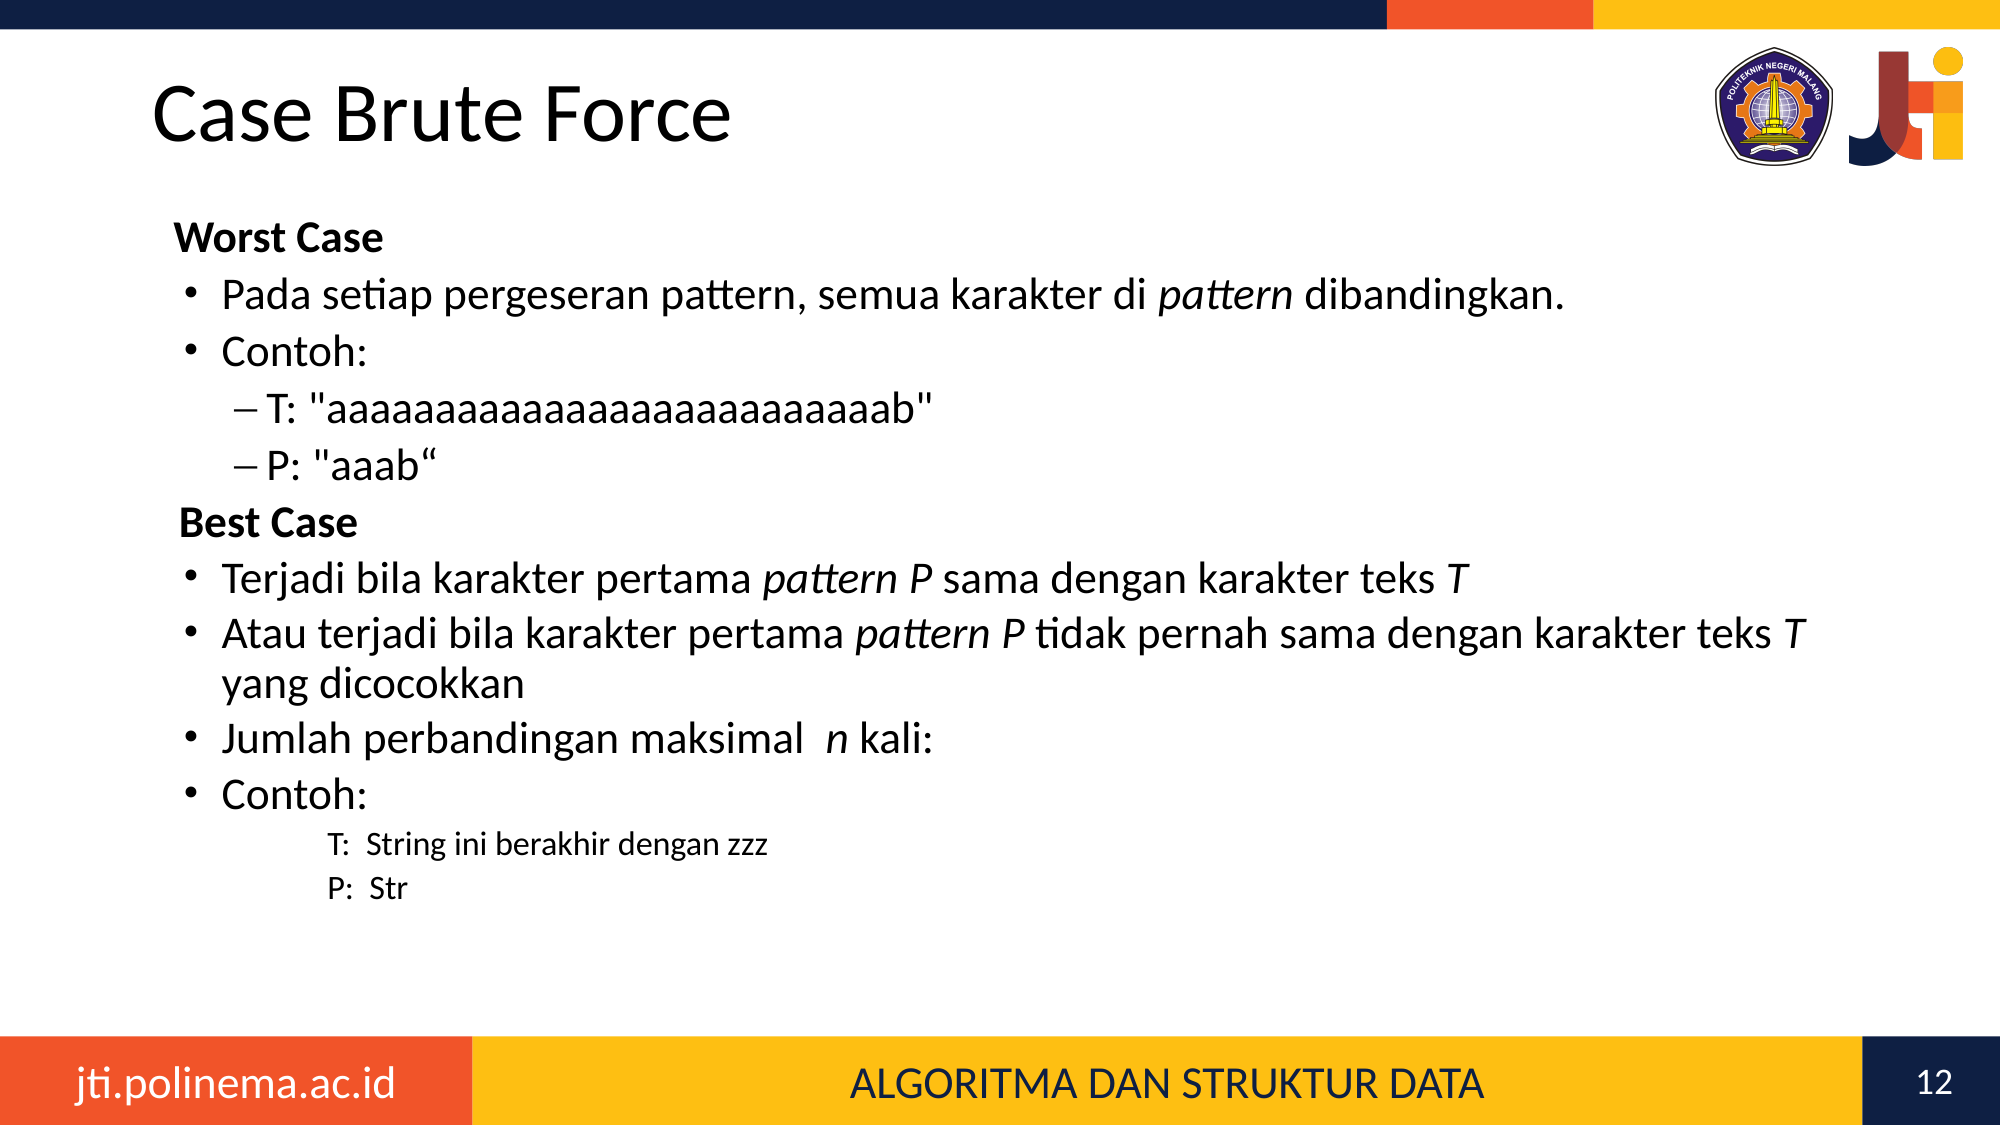

# Case Brute Force
Worst Case
Pada setiap pergeseran pattern, semua karakter di pattern dibandingkan.
Contoh:
T: "aaaaaaaaaaaaaaaaaaaaaaaaaab"
P: "aaab“
Best Case
Terjadi bila karakter pertama pattern P sama dengan karakter teks T
Atau terjadi bila karakter pertama pattern P tidak pernah sama dengan karakter teks T yang dicocokkan
Jumlah perbandingan maksimal  n kali:
Contoh:
	   	T:  String ini berakhir dengan zzz
	   	P:  Str
12